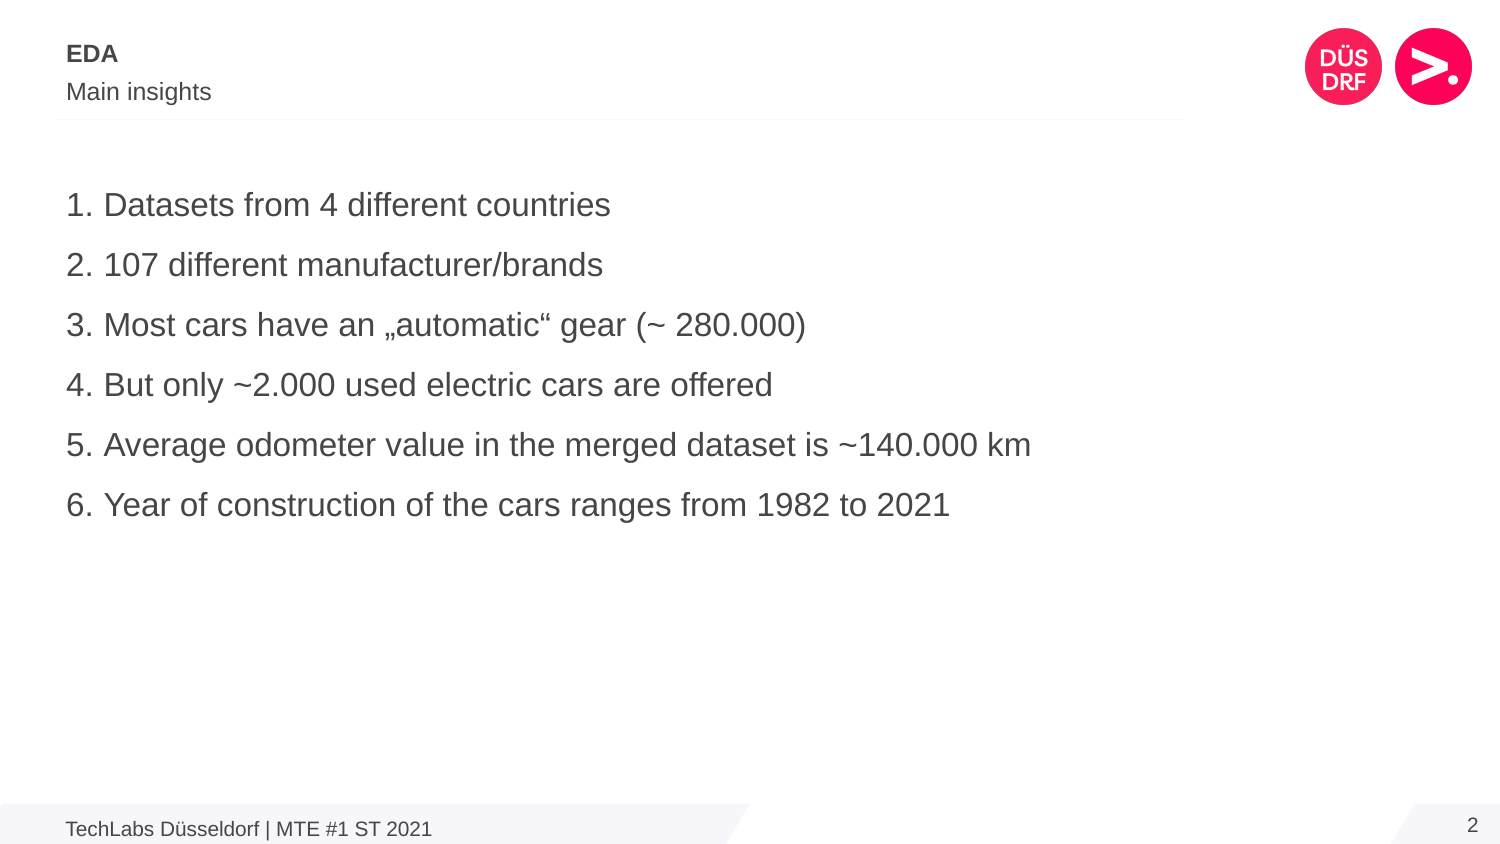

# EDA
Main insights
Datasets from 4 different countries
107 different manufacturer/brands
Most cars have an „automatic“ gear (~ 280.000)
But only ~2.000 used electric cars are offered
Average odometer value in the merged dataset is ~140.000 km
Year of construction of the cars ranges from 1982 to 2021

2